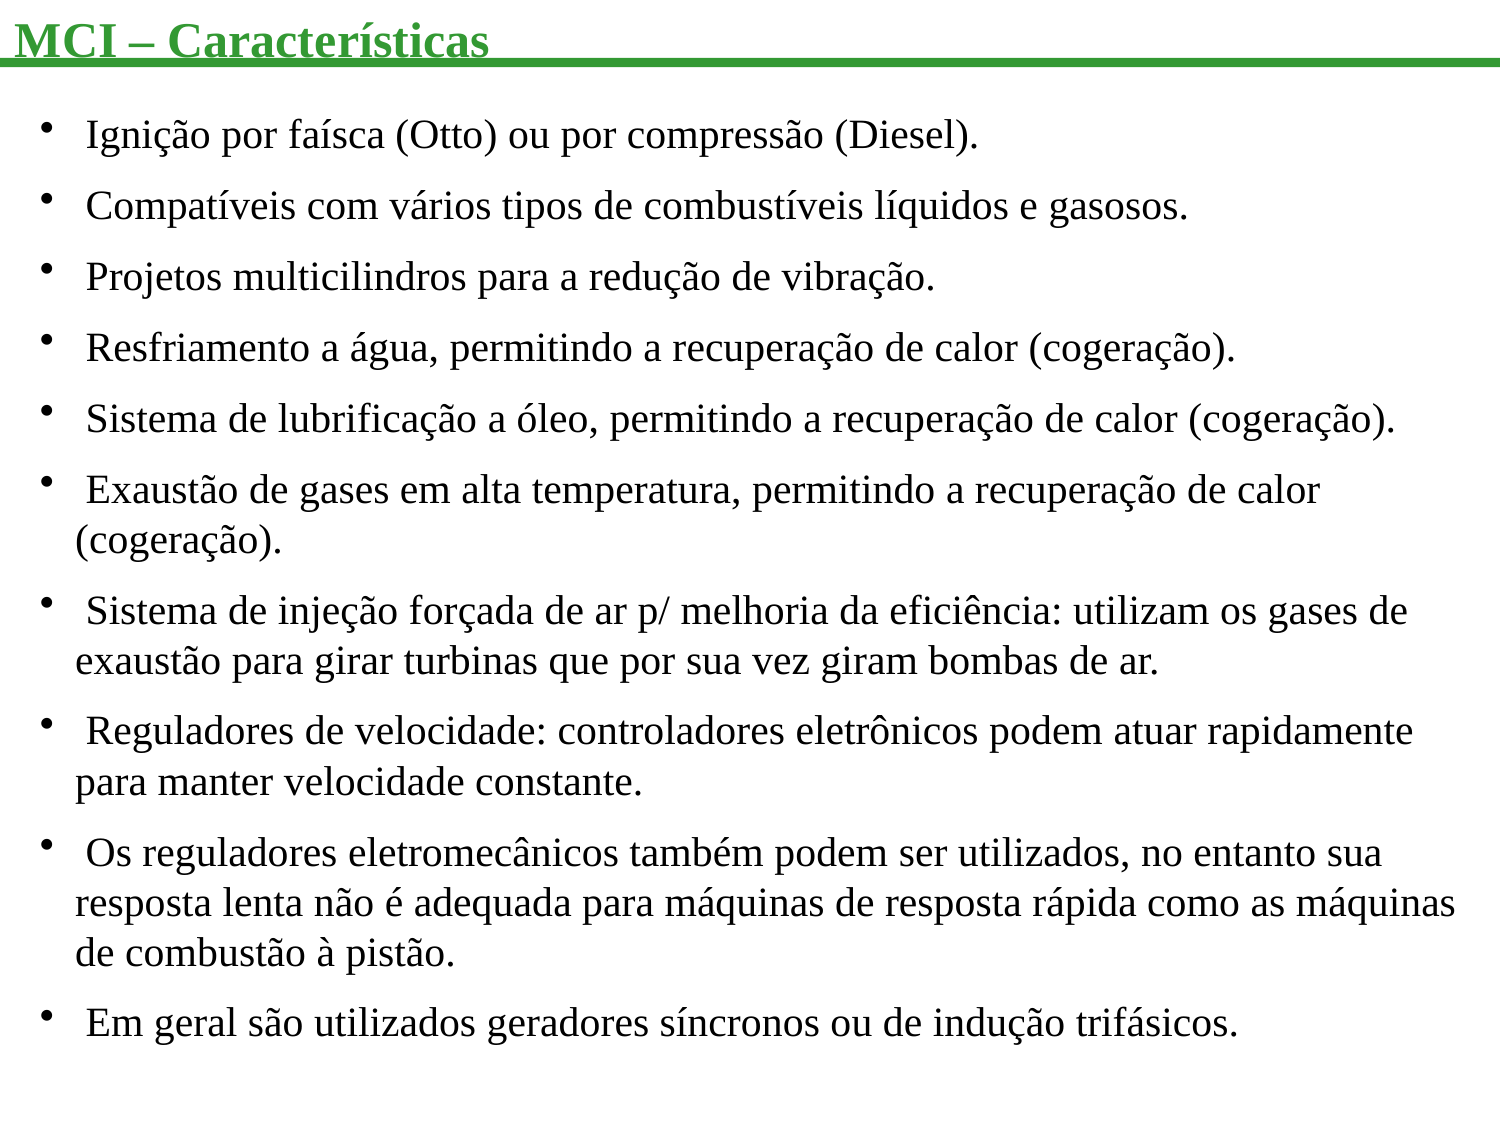

MCI – Características

 Ignição por faísca (Otto) ou por compressão (Diesel).
 Compatíveis com vários tipos de combustíveis líquidos e gasosos.
 Projetos multicilindros para a redução de vibração.
 Resfriamento a água, permitindo a recuperação de calor (cogeração).
 Sistema de lubrificação a óleo, permitindo a recuperação de calor (cogeração).
 Exaustão de gases em alta temperatura, permitindo a recuperação de calor (cogeração).
 Sistema de injeção forçada de ar p/ melhoria da eficiência: utilizam os gases de exaustão para girar turbinas que por sua vez giram bombas de ar.
 Reguladores de velocidade: controladores eletrônicos podem atuar rapidamente para manter velocidade constante.
 Os reguladores eletromecânicos também podem ser utilizados, no entanto sua resposta lenta não é adequada para máquinas de resposta rápida como as máquinas de combustão à pistão.
 Em geral são utilizados geradores síncronos ou de indução trifásicos.